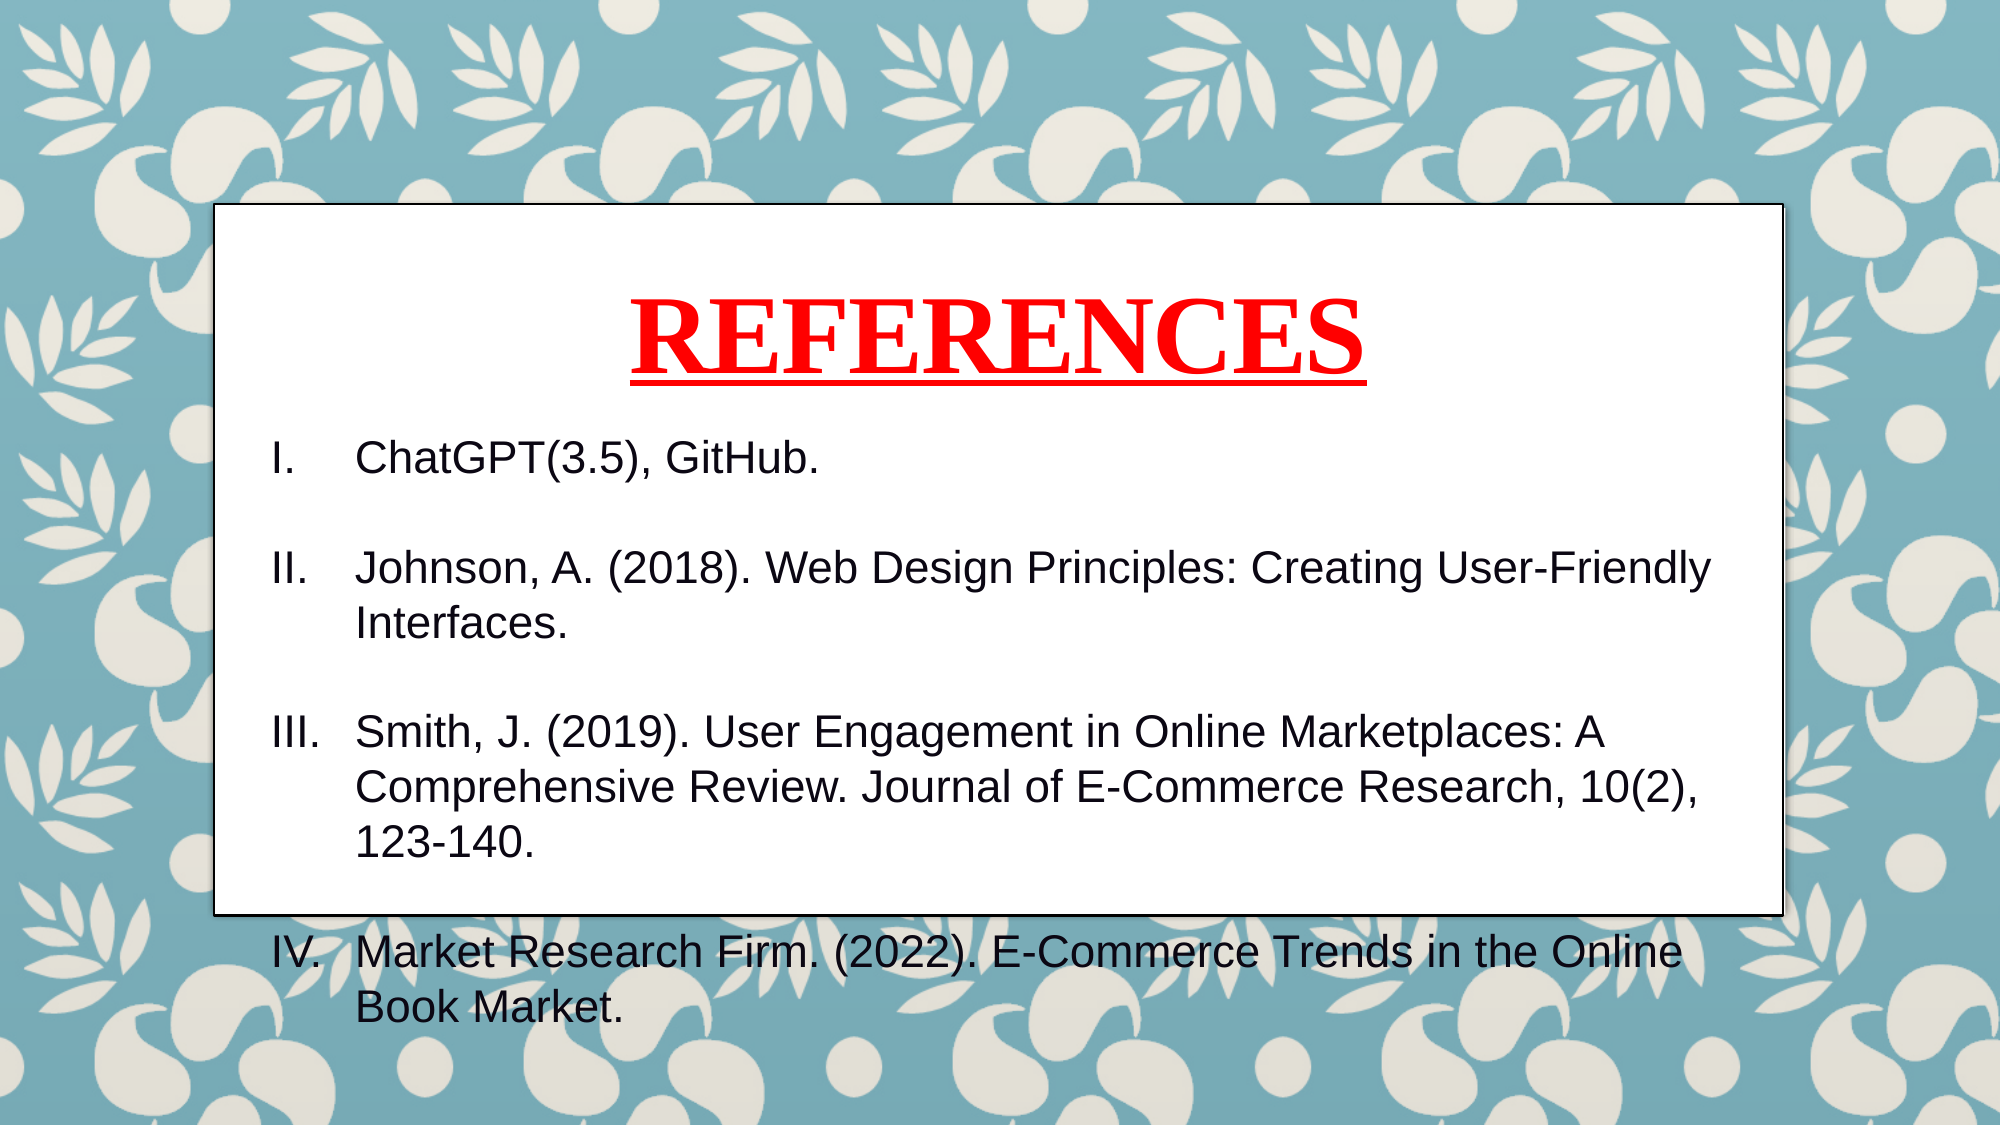

References

#
ChatGPT(3.5), GitHub.

Johnson, A. (2018). Web Design Principles: Creating User-Friendly Interfaces.

Smith, J. (2019). User Engagement in Online Marketplaces: A Comprehensive Review. Journal of E-Commerce Research, 10(2), 123-140.

Market Research Firm. (2022). E-Commerce Trends in the Online Book Market.